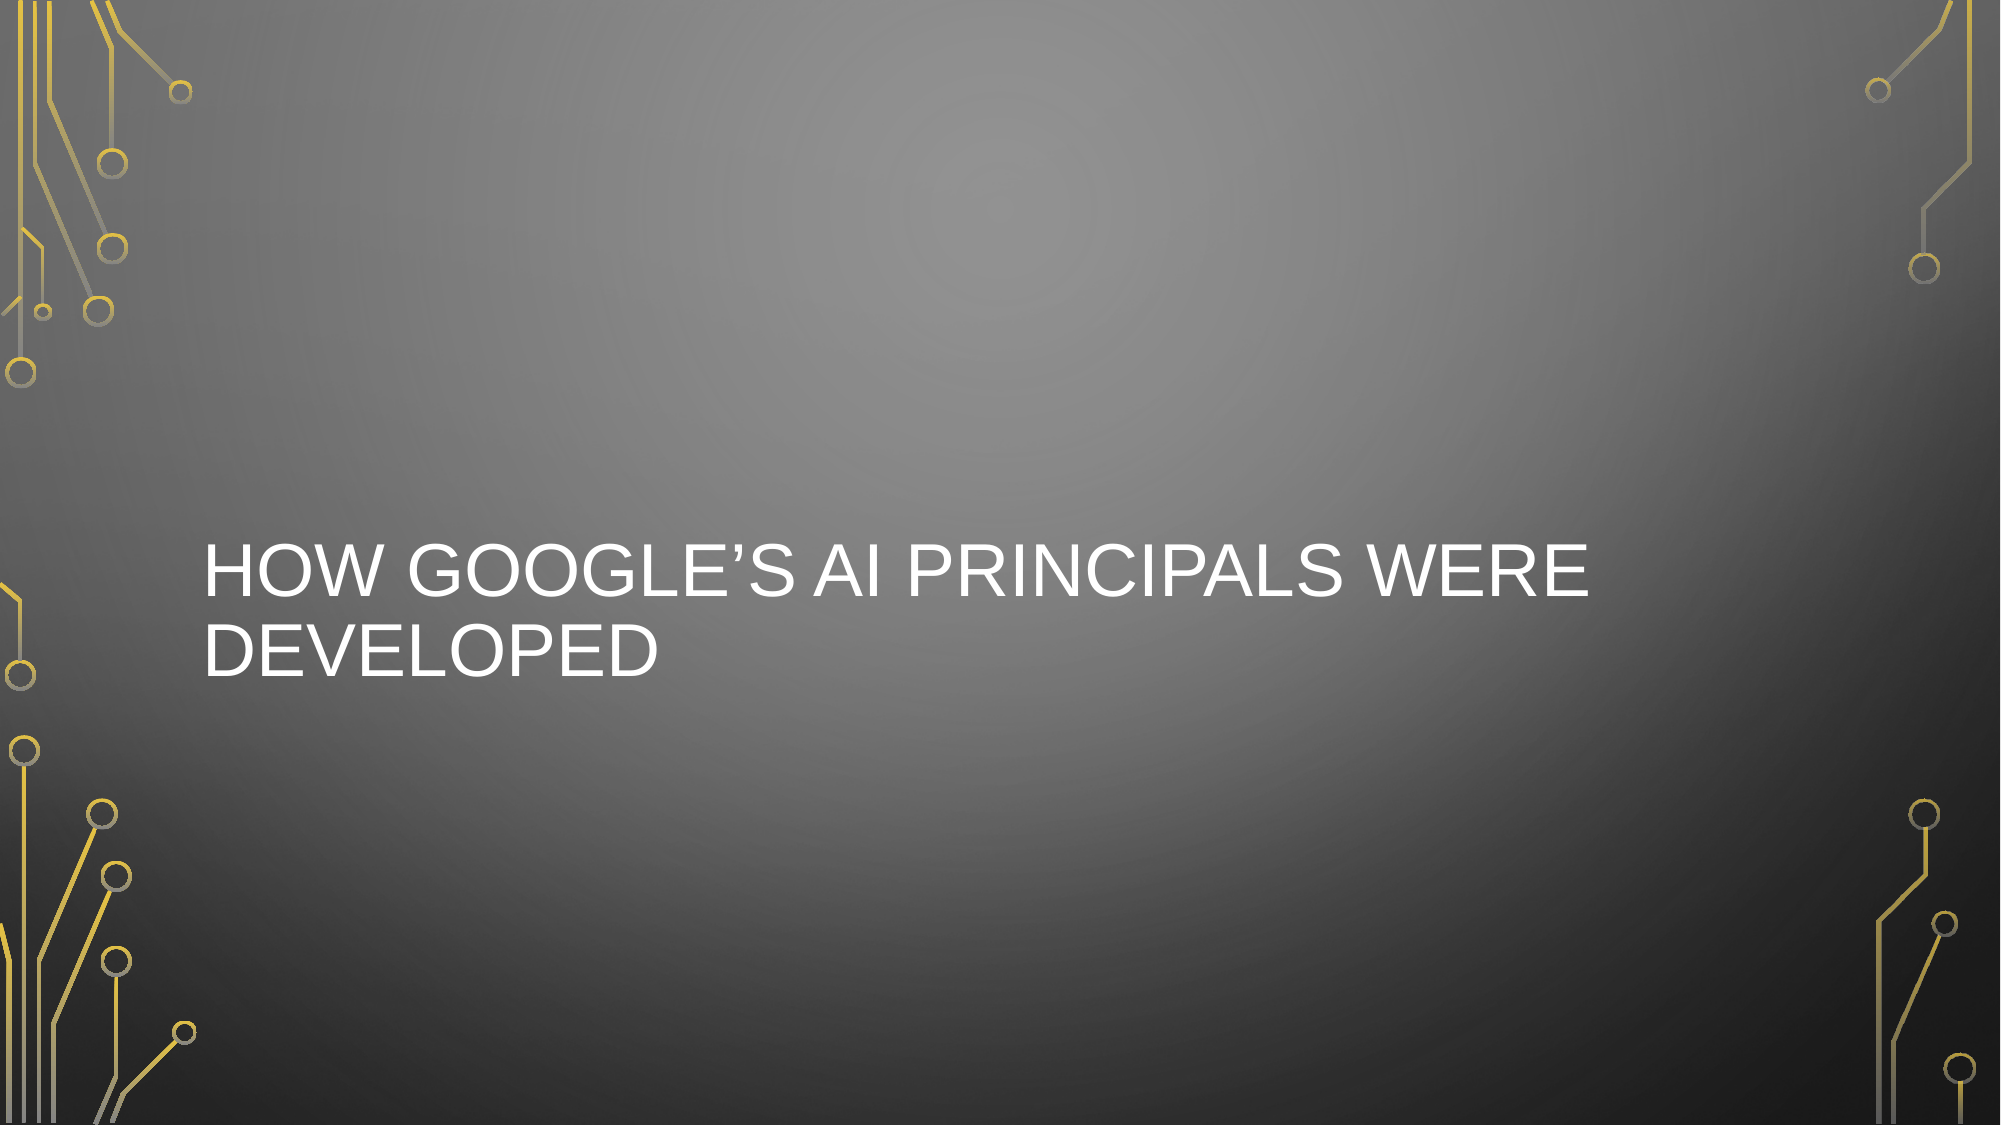

# How Google’s Ai Principals Were Developed